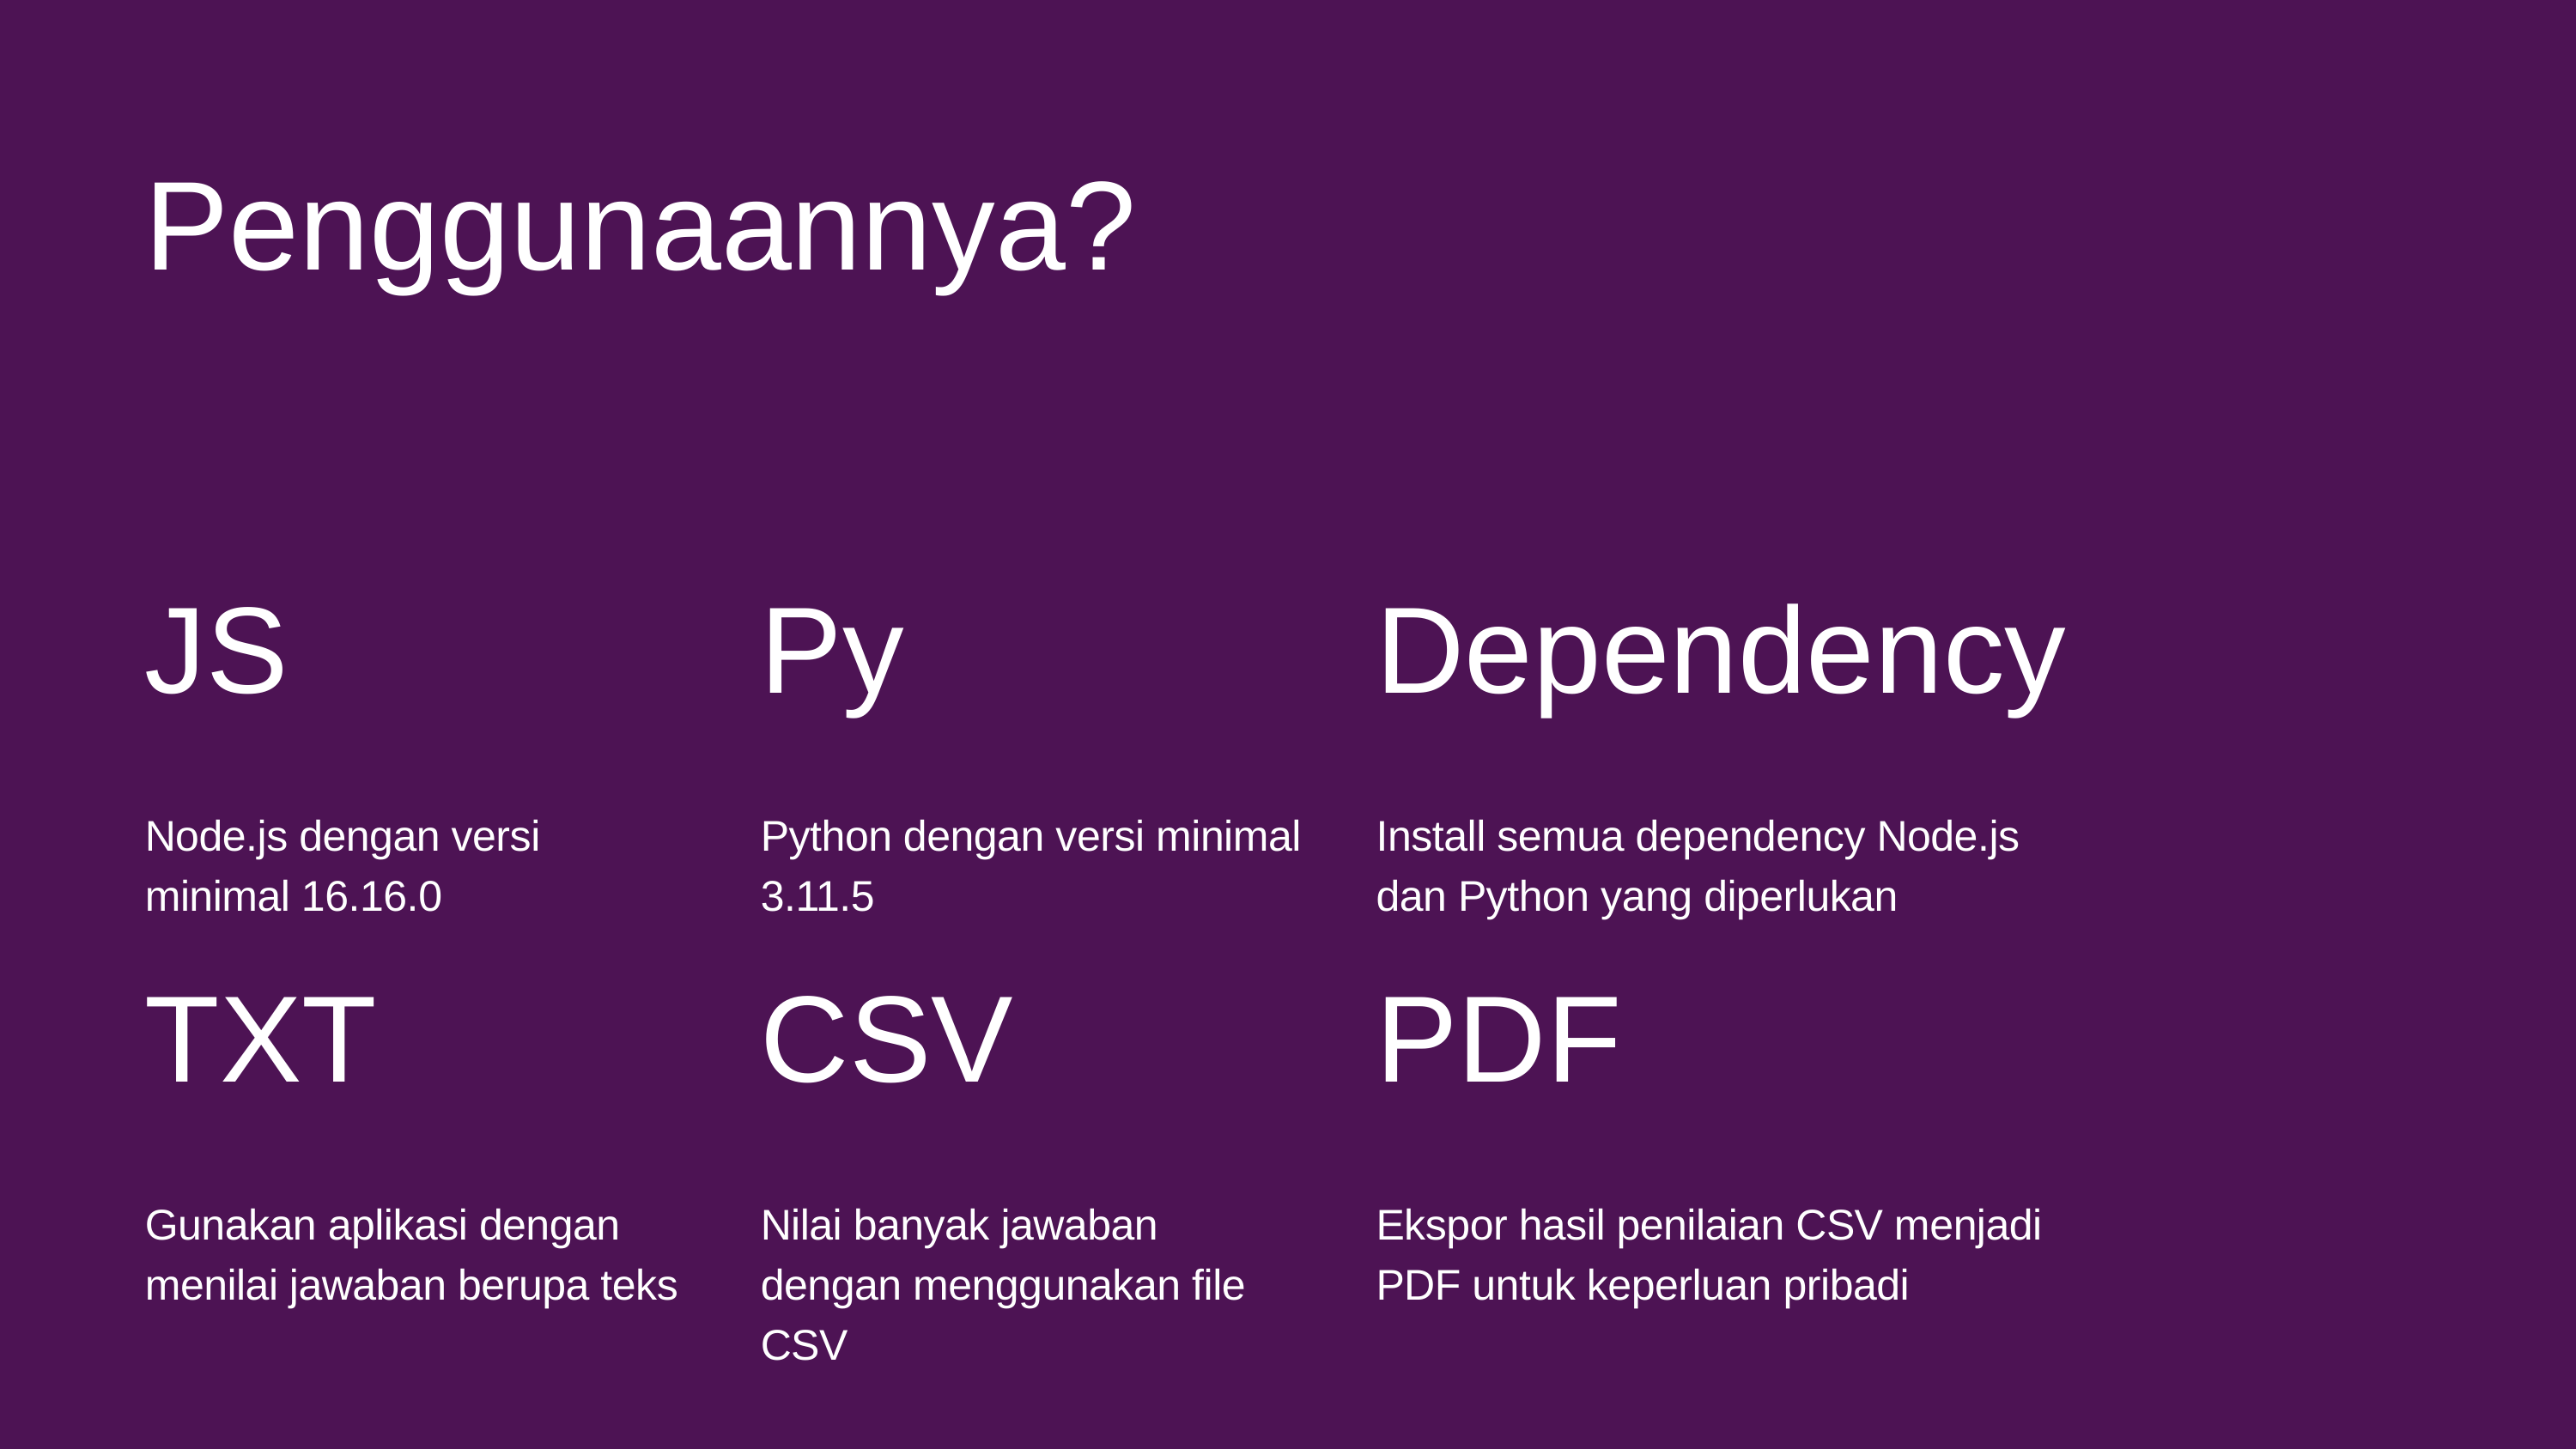

Penggunaannya?
JS
Node.js dengan versi minimal 16.16.0
Py
Python dengan versi minimal 3.11.5
Dependency
Install semua dependency Node.js dan Python yang diperlukan
TXT
Gunakan aplikasi dengan menilai jawaban berupa teks
CSV
Nilai banyak jawaban dengan menggunakan file CSV
PDF
Ekspor hasil penilaian CSV menjadi PDF untuk keperluan pribadi